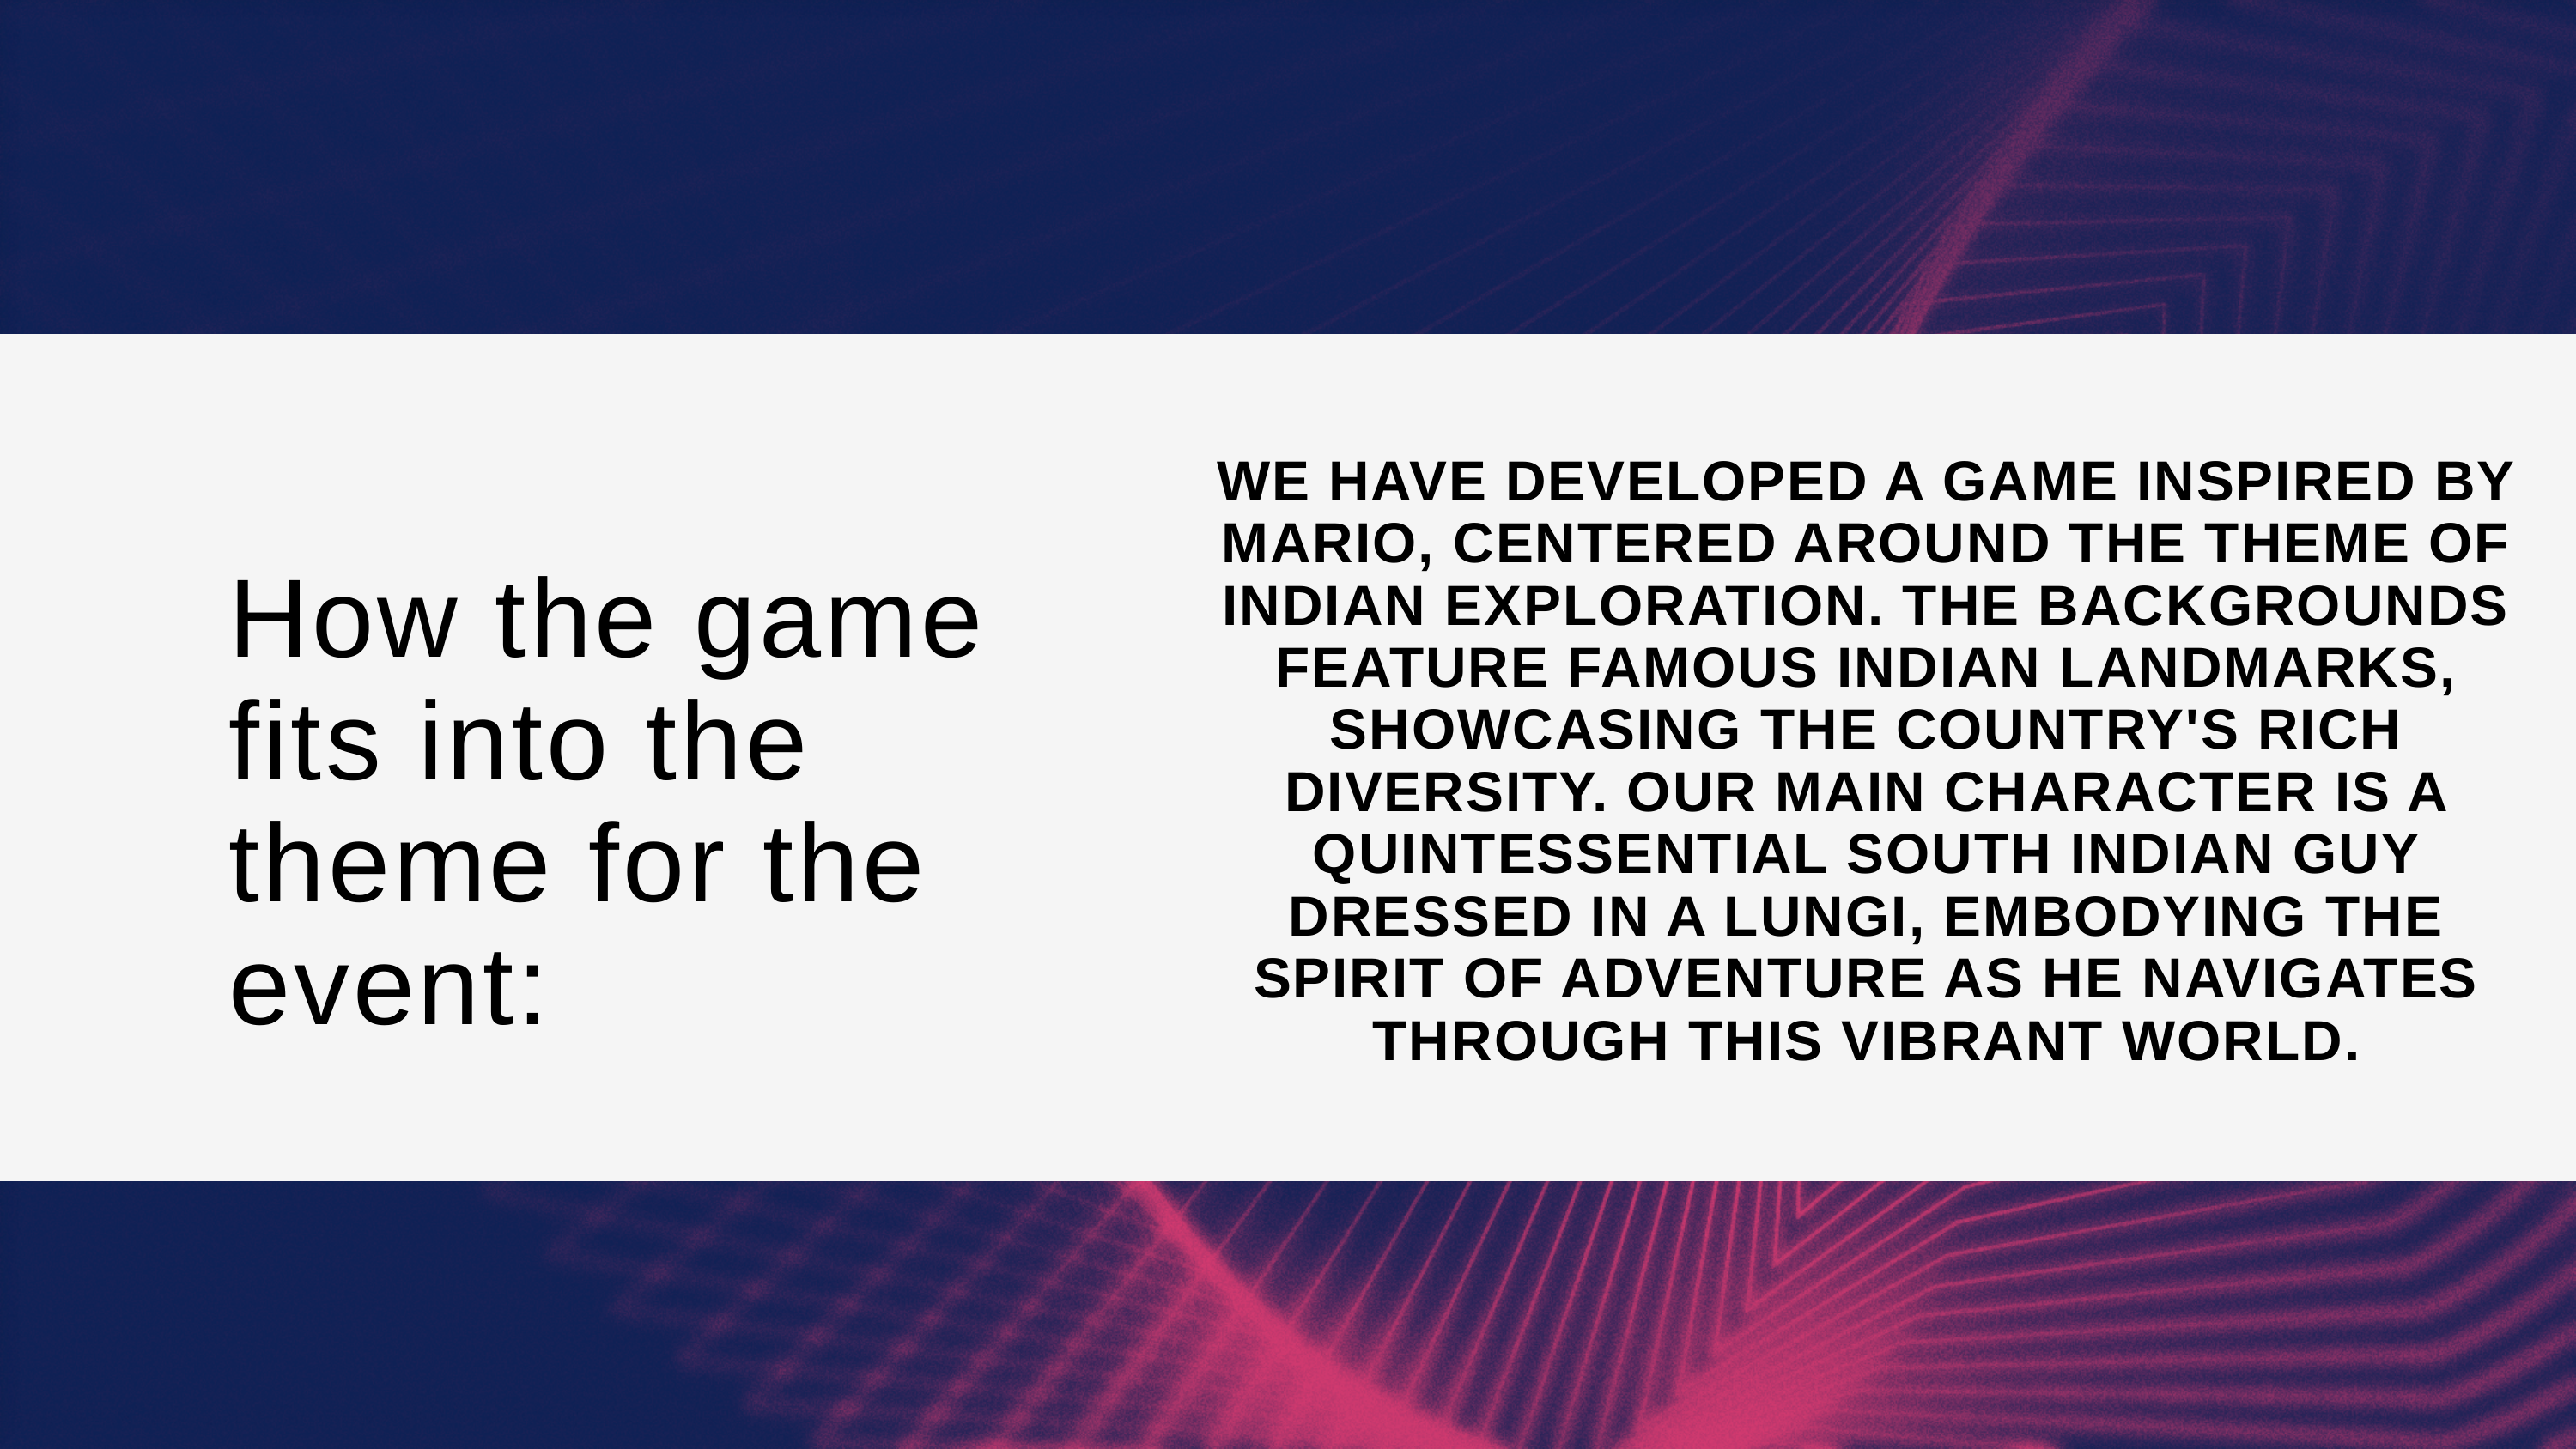

How the game fits into the theme for the event:
WE HAVE DEVELOPED A GAME INSPIRED BY MARIO, CENTERED AROUND THE THEME OF INDIAN EXPLORATION. THE BACKGROUNDS FEATURE FAMOUS INDIAN LANDMARKS, SHOWCASING THE COUNTRY'S RICH DIVERSITY. OUR MAIN CHARACTER IS A QUINTESSENTIAL SOUTH INDIAN GUY DRESSED IN A LUNGI, EMBODYING THE SPIRIT OF ADVENTURE AS HE NAVIGATES THROUGH THIS VIBRANT WORLD.